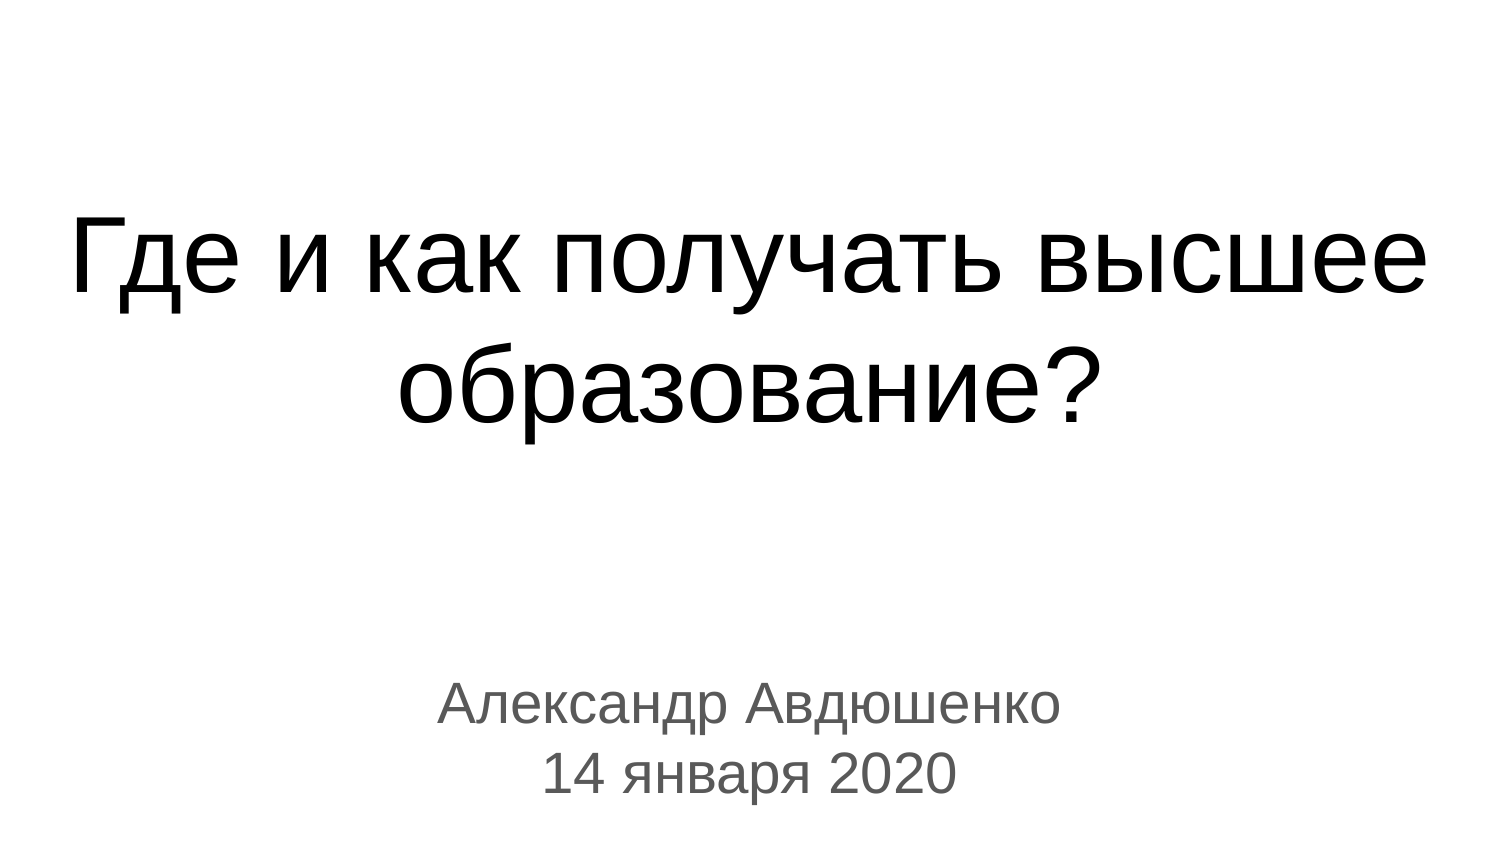

# Где и как получать высшее образование?
Александр Авдюшенко
14 января 2020